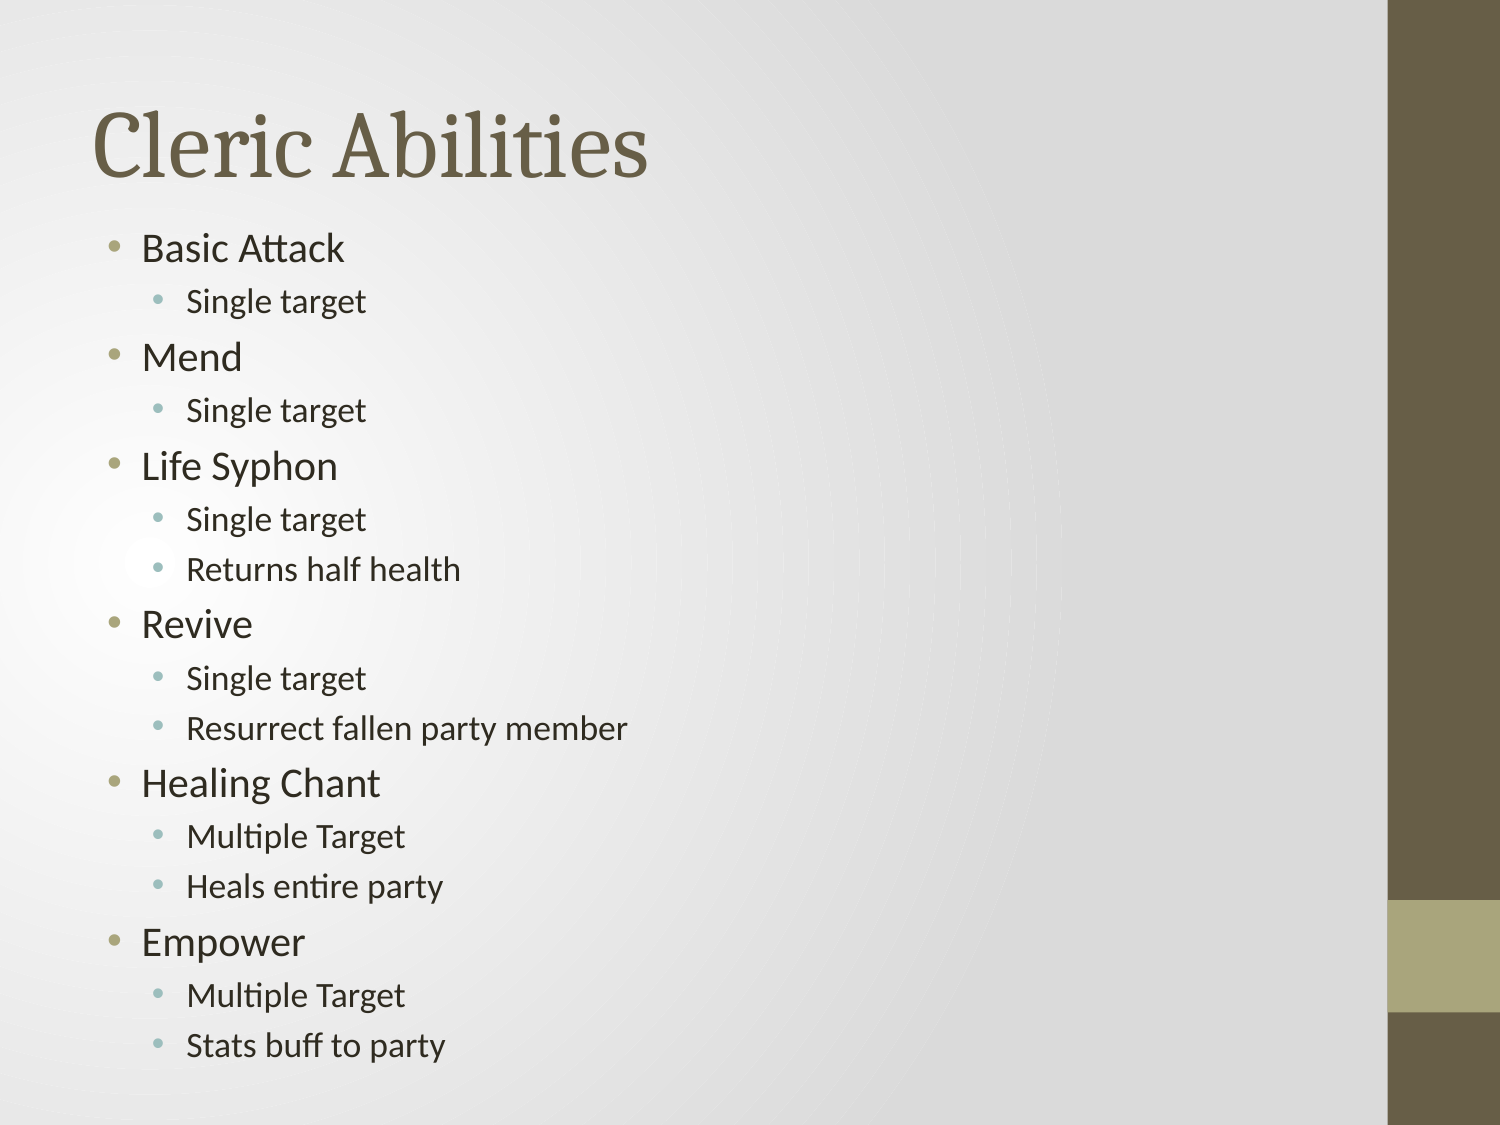

# Cleric Abilities
Basic Attack
Single target
Mend
Single target
Life Syphon
Single target
Returns half health
Revive
Single target
Resurrect fallen party member
Healing Chant
Multiple Target
Heals entire party
Empower
Multiple Target
Stats buff to party